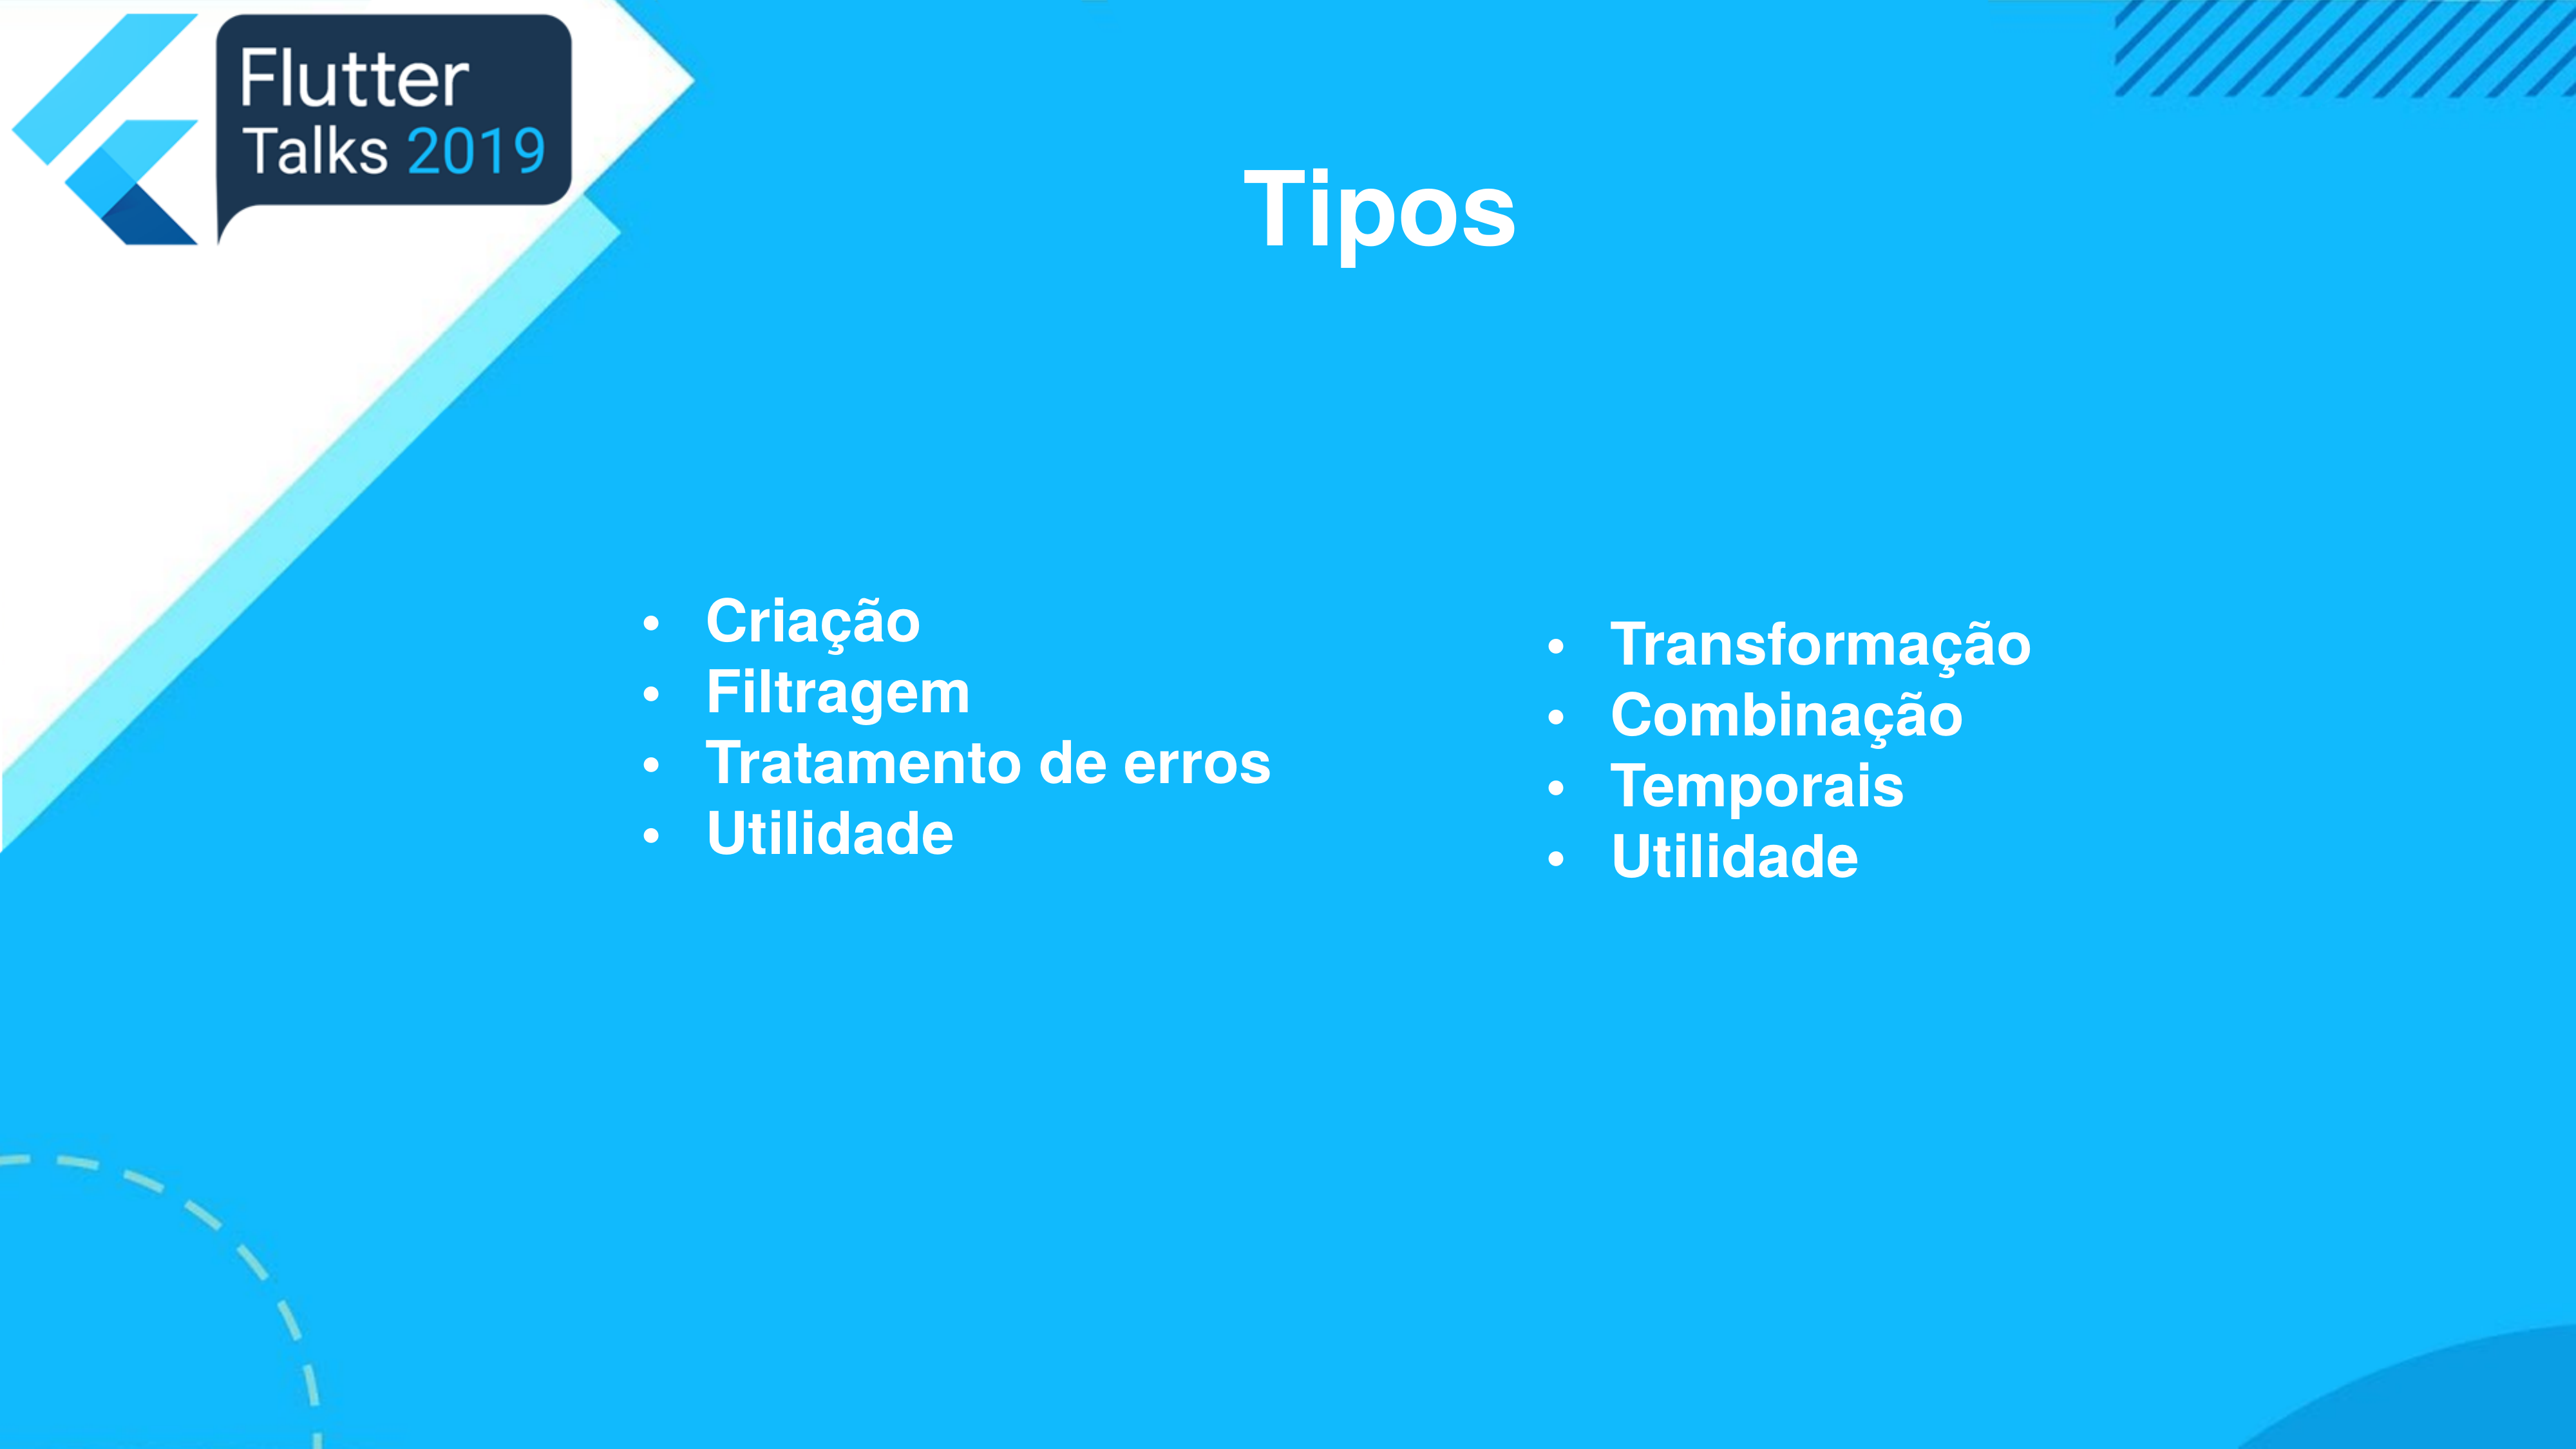

# Tipos
Criação
Filtragem
Tratamento de erros
Utilidade
Transformação
Combinação
Temporais
Utilidade